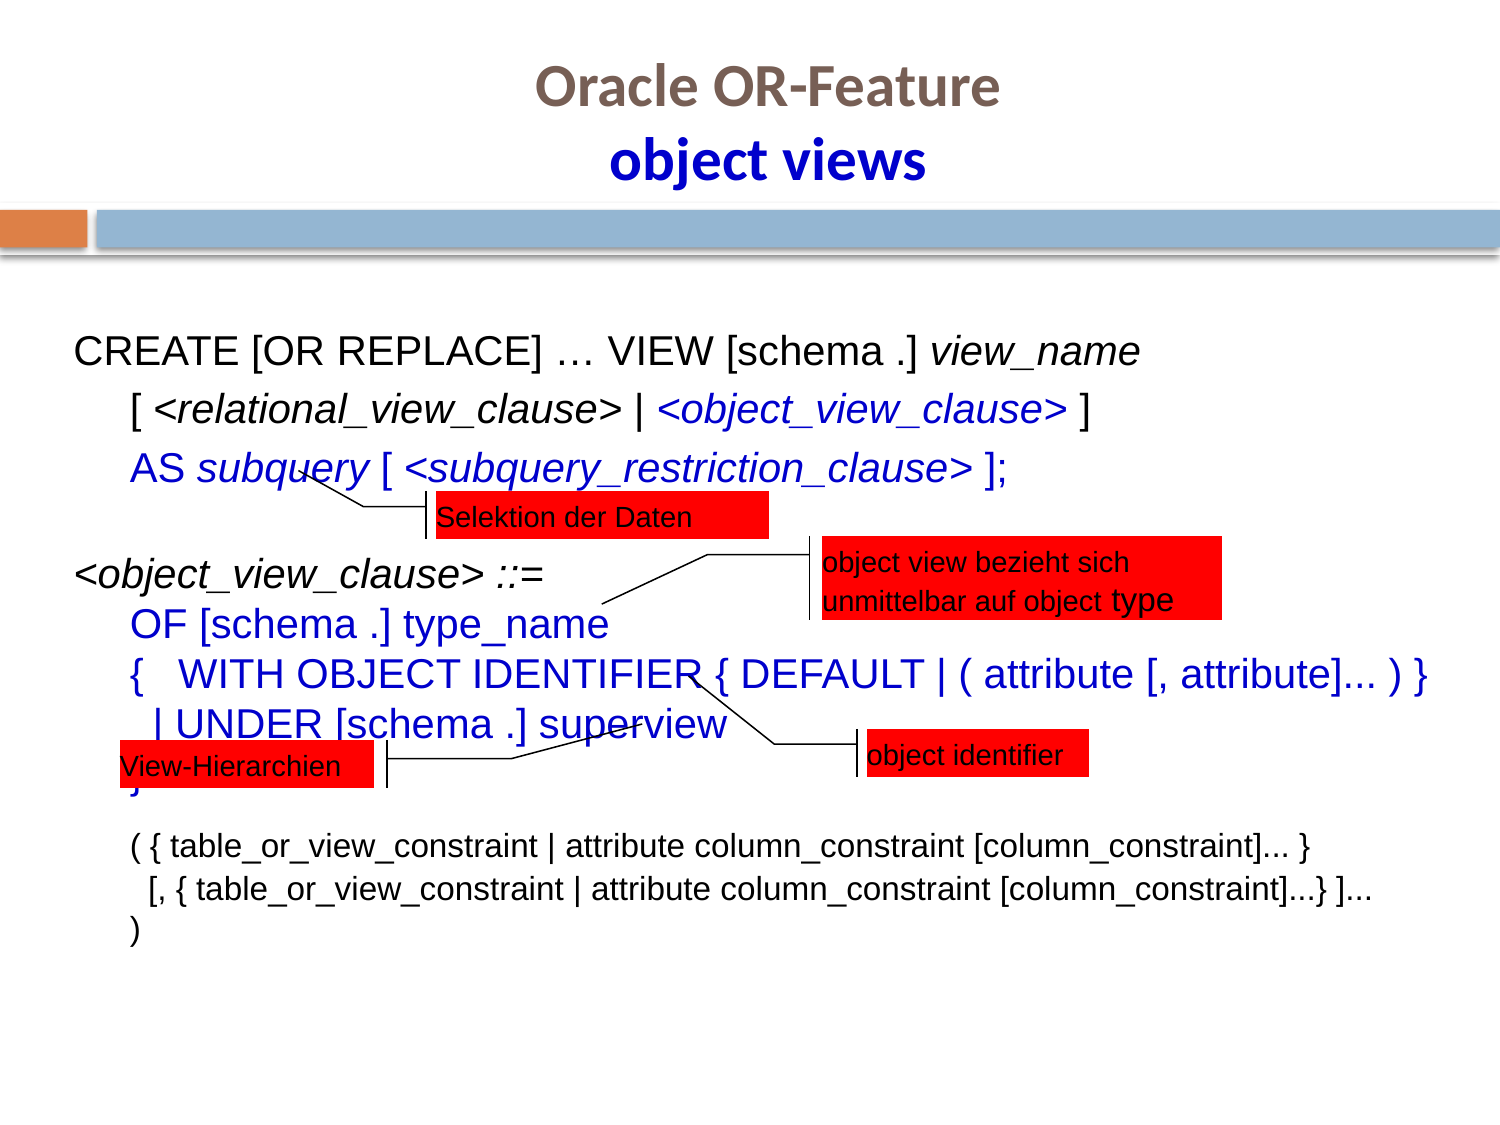

# Oracle OR-Feature object views
CREATE [OR REPLACE] … VIEW [schema .] view_name
	[ <relational_view_clause> | <object_view_clause> ]
	AS subquery [ <subquery_restriction_clause> ];

<object_view_clause> ::=
OF [schema .] type_name
{   WITH OBJECT IDENTIFIER { DEFAULT | ( attribute [, attribute]... ) }
  | UNDER [schema .] superview
}
	( { table_or_view_constraint | attribute column_constraint [column_constraint]... }
  [, { table_or_view_constraint | attribute column_constraint [column_constraint]...} ]...
)
Selektion der Daten
object view bezieht sich unmittelbar auf object type
object identifier
View-Hierarchien